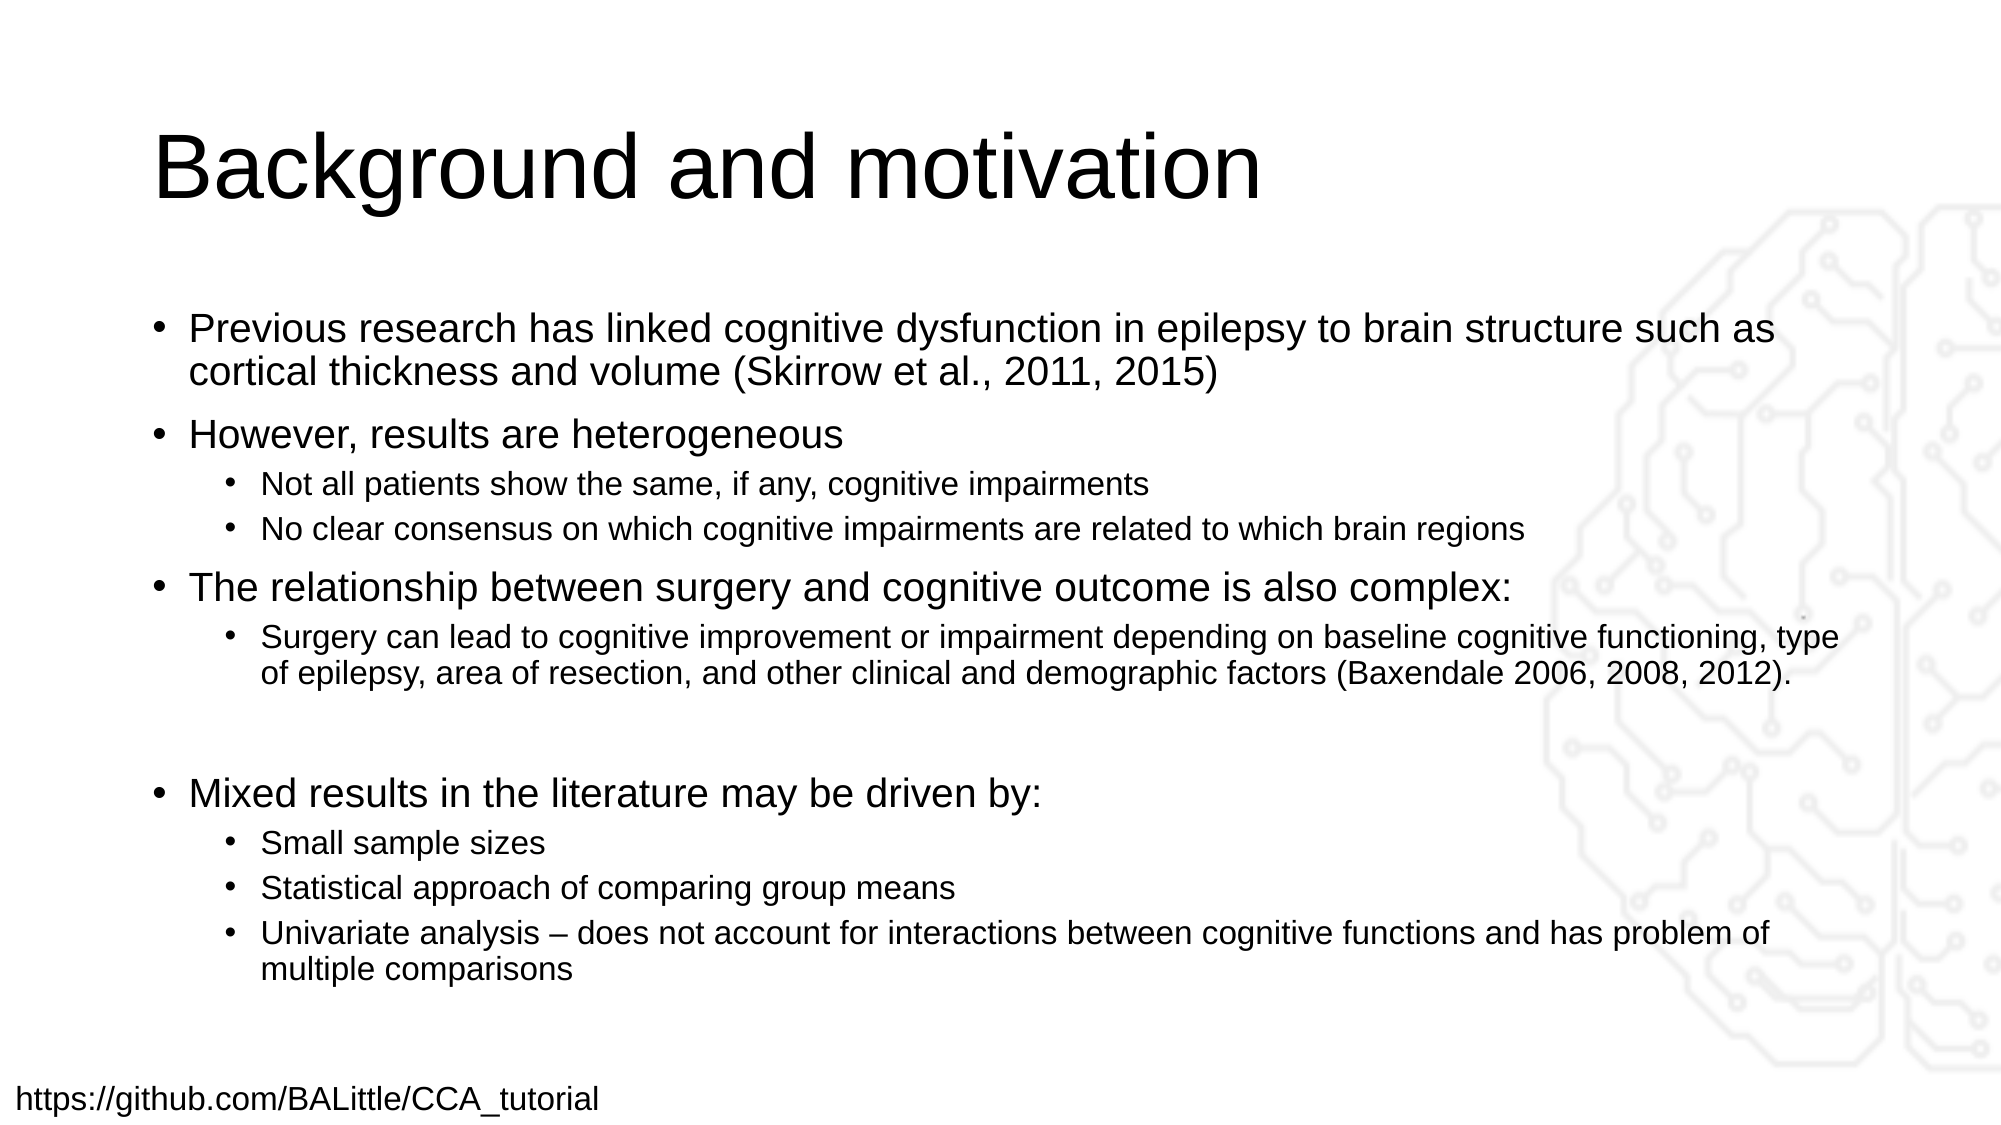

# Background and motivation
Previous research has linked cognitive dysfunction in epilepsy to brain structure such as cortical thickness and volume (Skirrow et al., 2011, 2015)
However, results are heterogeneous
Not all patients show the same, if any, cognitive impairments
No clear consensus on which cognitive impairments are related to which brain regions
The relationship between surgery and cognitive outcome is also complex:
Surgery can lead to cognitive improvement or impairment depending on baseline cognitive functioning, type of epilepsy, area of resection, and other clinical and demographic factors (Baxendale 2006, 2008, 2012).

Mixed results in the literature may be driven by:
Small sample sizes
Statistical approach of comparing group means
Univariate analysis – does not account for interactions between cognitive functions and has problem of multiple comparisons

https://github.com/BALittle/CCA_tutorial